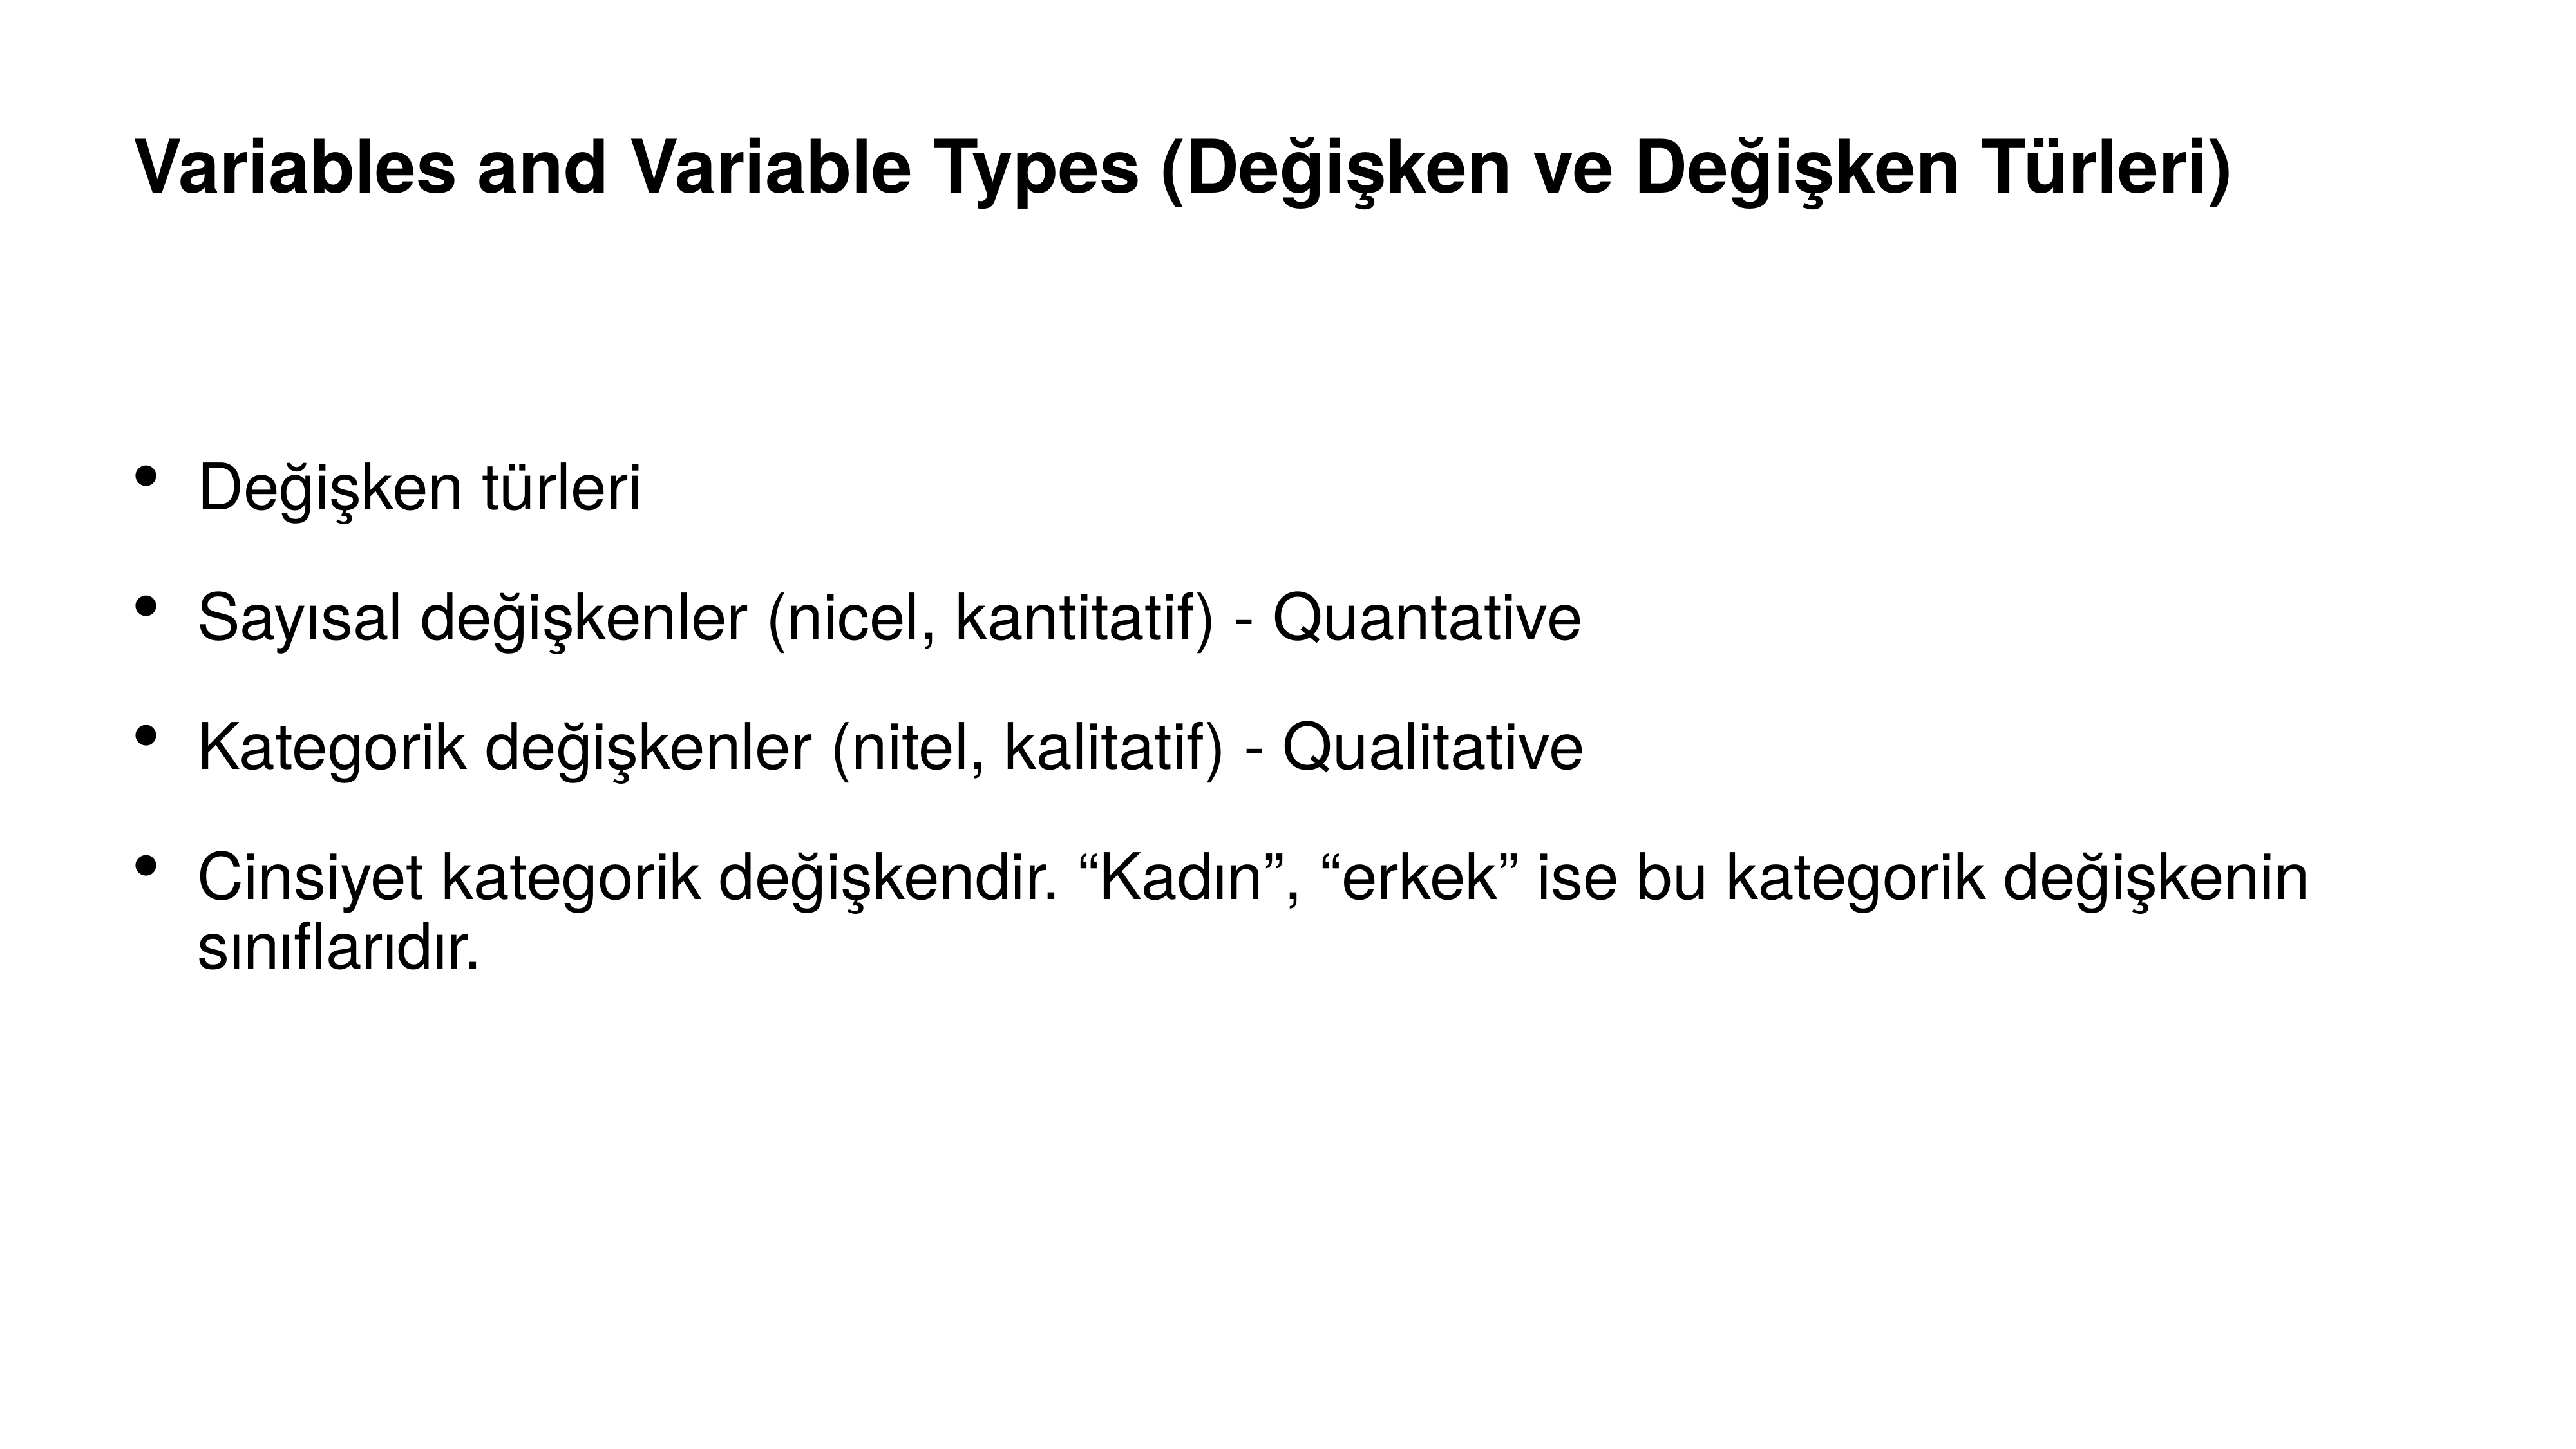

# Variables and Variable Types (Değişken ve Değişken Türleri)

Değişken türleri
Sayısal değişkenler (nicel, kantitatif) - Quantative
Kategorik değişkenler (nitel, kalitatif) - Qualitative
Cinsiyet kategorik değişkendir. “Kadın”, “erkek” ise bu kategorik değişkenin sınıflarıdır.